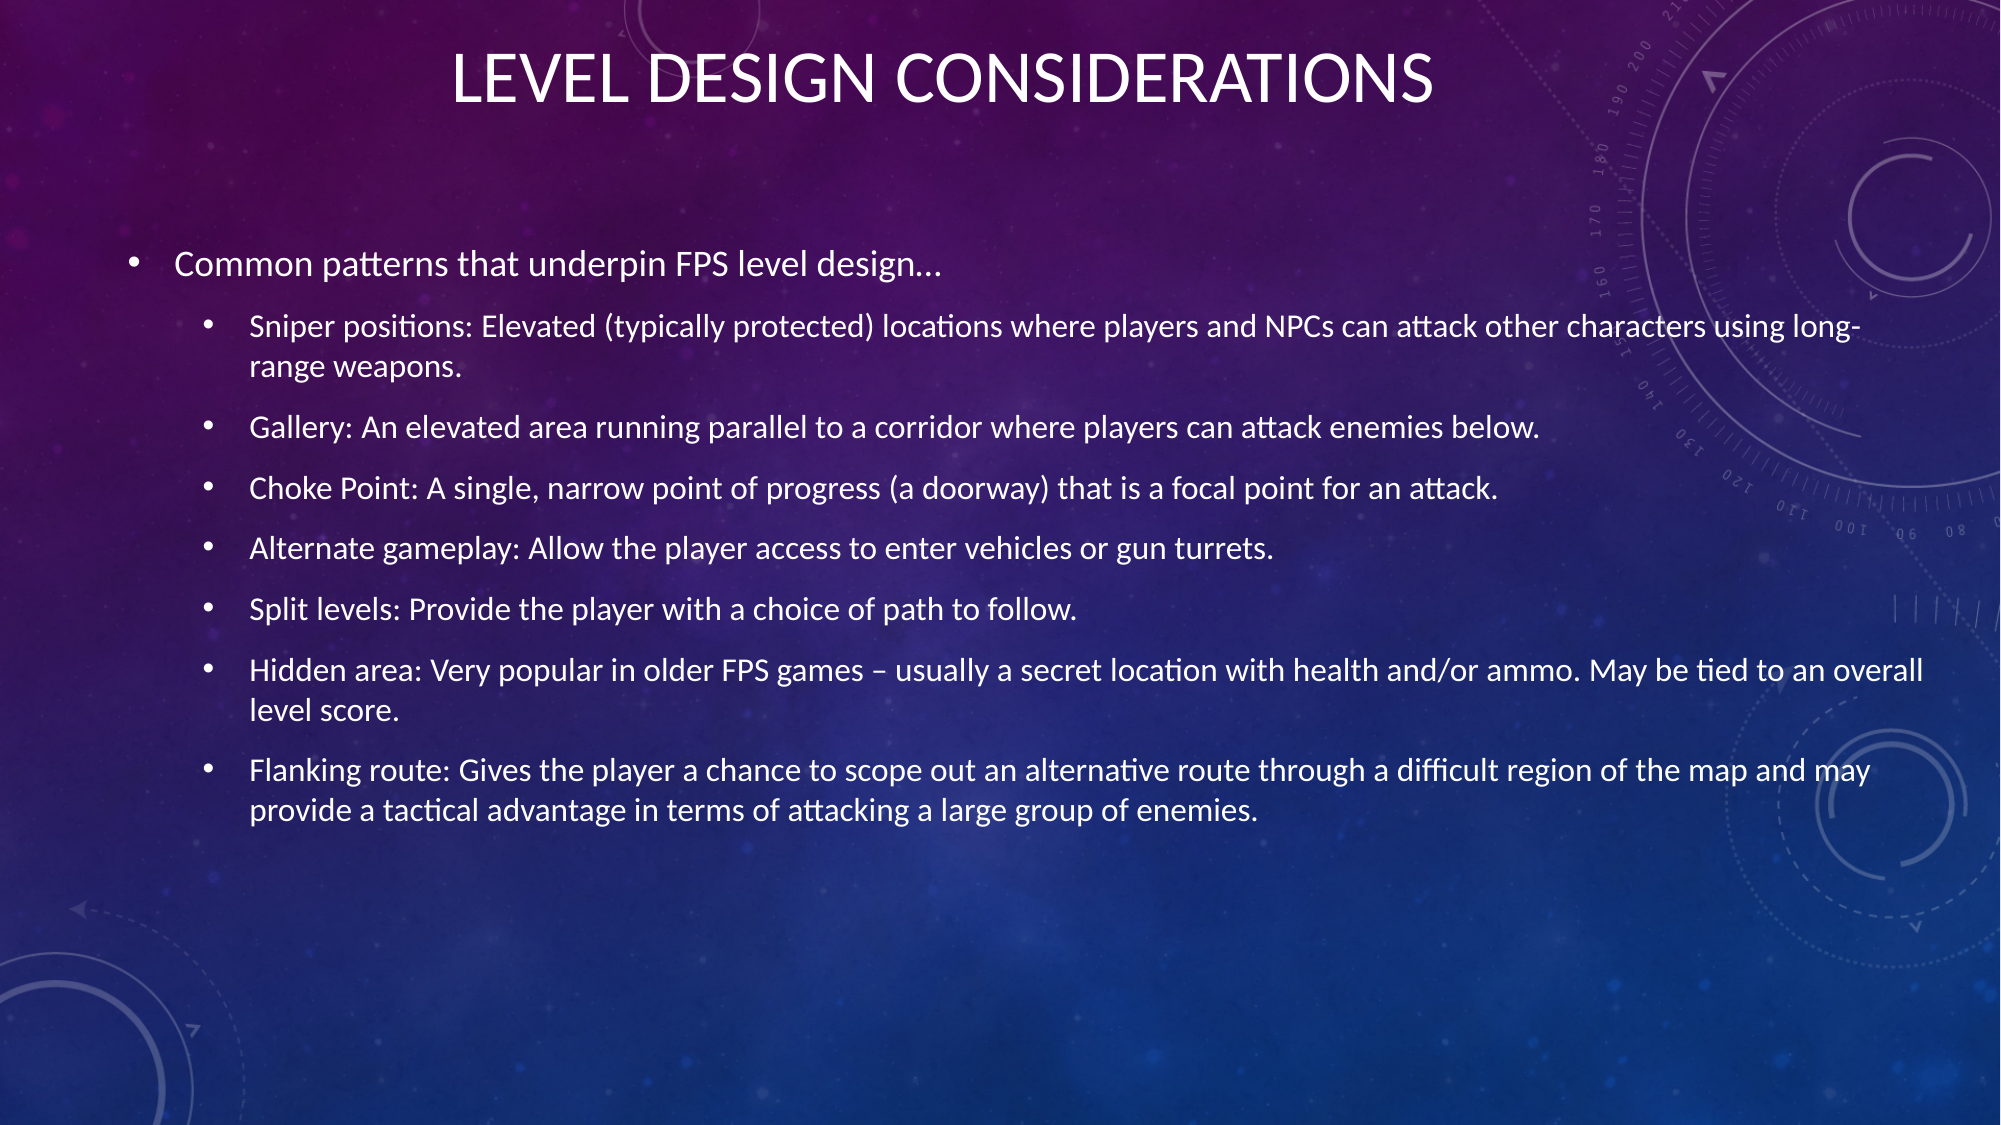

# Level Design Considerations
Common patterns that underpin FPS level design…
Sniper positions: Elevated (typically protected) locations where players and NPCs can attack other characters using long-range weapons.
Gallery: An elevated area running parallel to a corridor where players can attack enemies below.
Choke Point: A single, narrow point of progress (a doorway) that is a focal point for an attack.
Alternate gameplay: Allow the player access to enter vehicles or gun turrets.
Split levels: Provide the player with a choice of path to follow.
Hidden area: Very popular in older FPS games – usually a secret location with health and/or ammo. May be tied to an overall level score.
Flanking route: Gives the player a chance to scope out an alternative route through a difficult region of the map and may provide a tactical advantage in terms of attacking a large group of enemies.